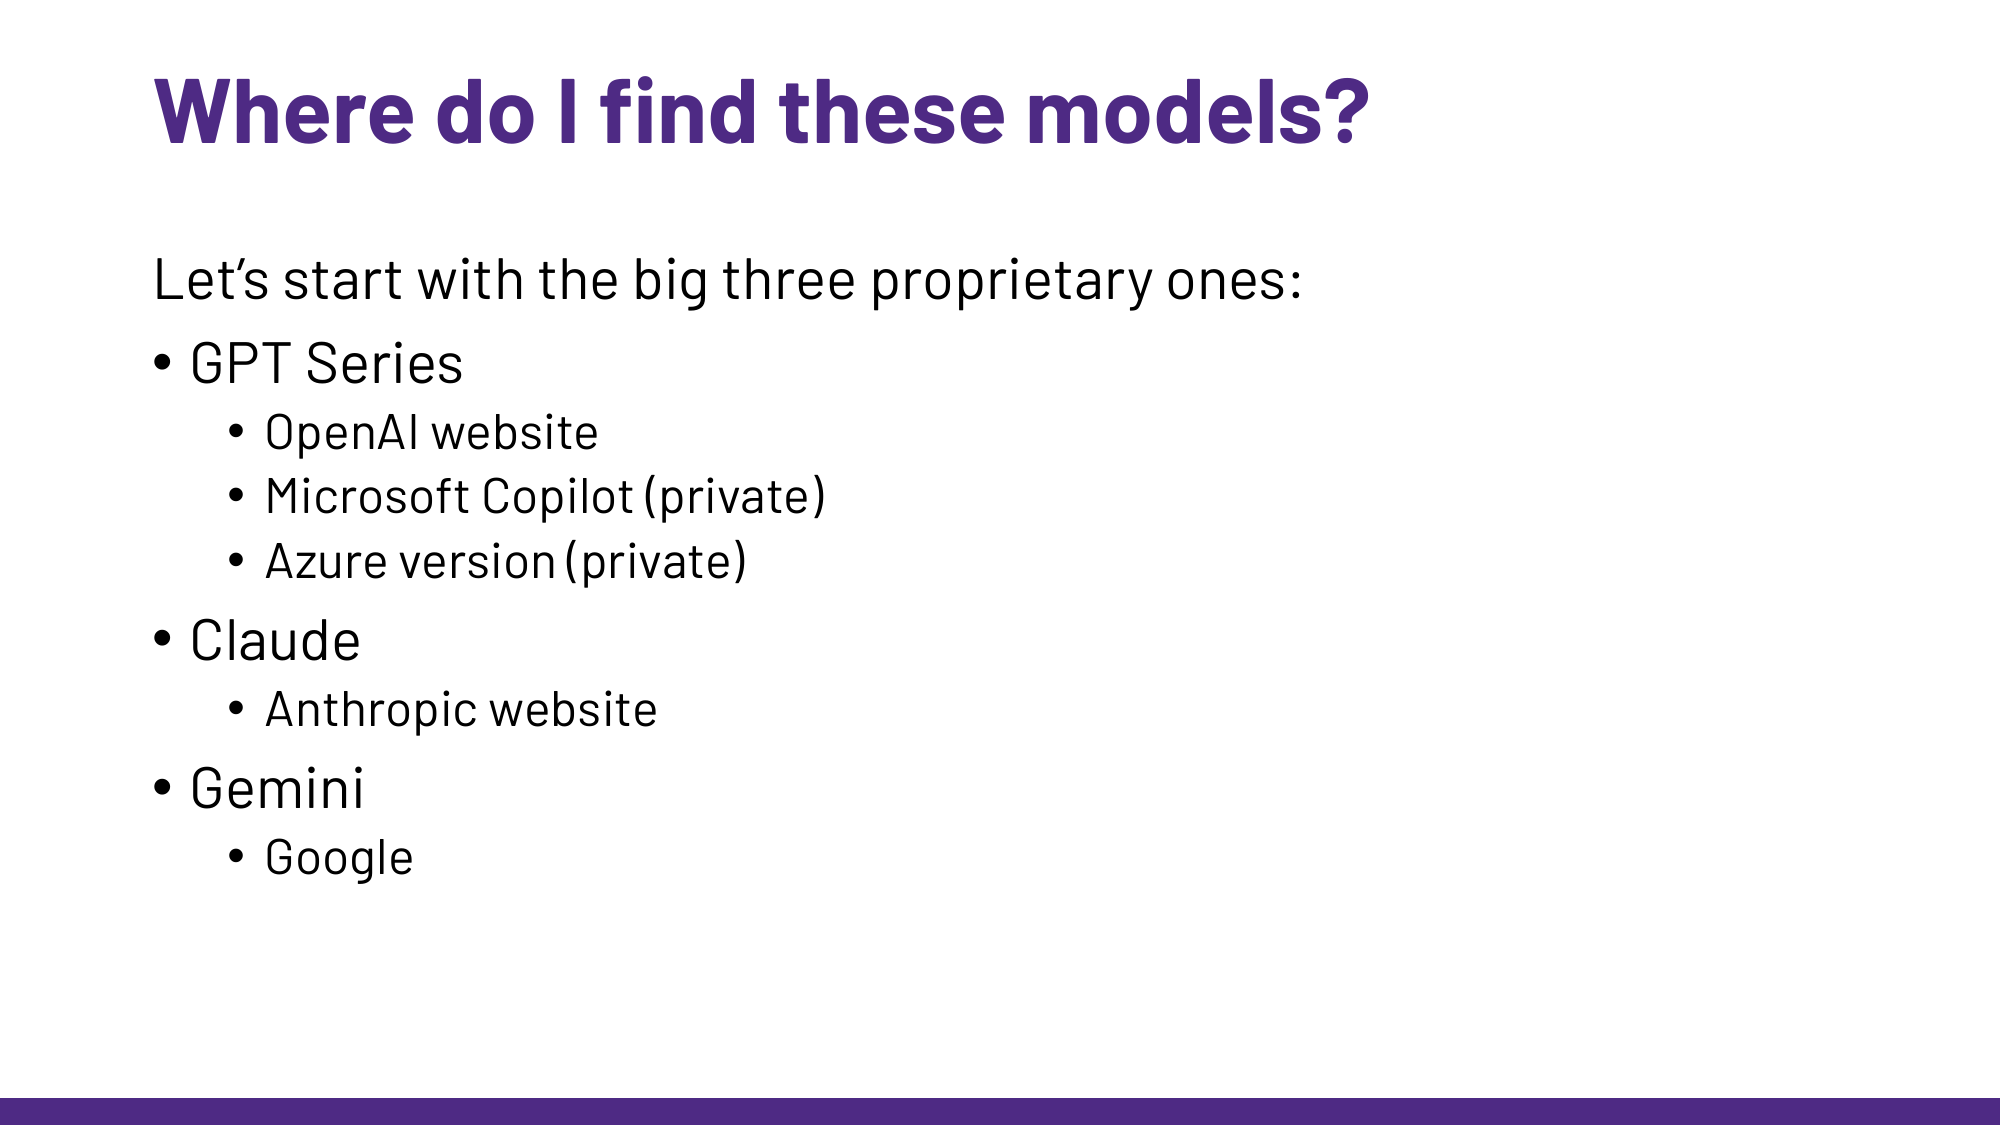

# Where do I find these models?
Let’s start with the big three proprietary ones:
GPT Series
OpenAI website
Microsoft Copilot (private)
Azure version (private)
Claude
Anthropic website
Gemini
Google